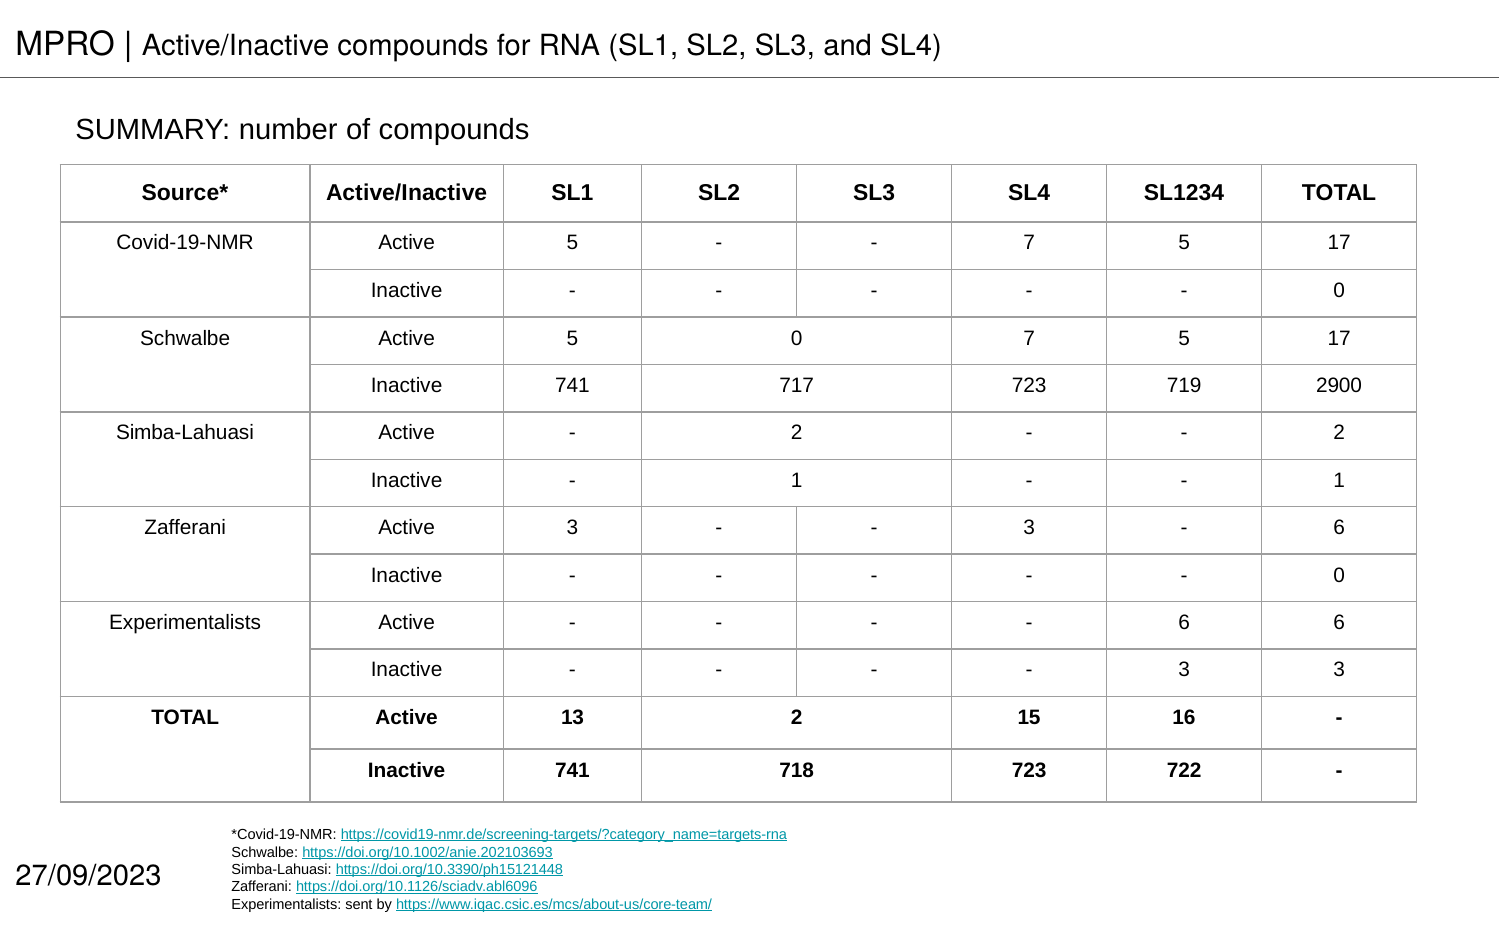

MPRO | Active/Inactive compounds for RNA (SL1, SL2, SL3, and SL4)
SUMMARY: number of compounds
| Source\* | Active/Inactive | SL1 | SL2 | SL3 | SL4 | SL1234 | TOTAL |
| --- | --- | --- | --- | --- | --- | --- | --- |
| Covid-19-NMR | Active | 5 | - | - | 7 | 5 | 17 |
|  | Inactive | - | - | - | - | - | 0 |
| Schwalbe | Active | 5 | 0 |  | 7 | 5 | 17 |
|  | Inactive | 741 | 717 |  | 723 | 719 | 2900 |
| Simba-Lahuasi | Active | - | 2 |  | - | - | 2 |
|  | Inactive | - | 1 |  | - | - | 1 |
| Zafferani | Active | 3 | - | - | 3 | - | 6 |
|  | Inactive | - | - | - | - | - | 0 |
| Experimentalists | Active | - | - | - | - | 6 | 6 |
|  | Inactive | - | - | - | - | 3 | 3 |
| TOTAL | Active | 13 | 2 |  | 15 | 16 | - |
|  | Inactive | 741 | 718 |  | 723 | 722 | - |
*Covid-19-NMR: https://covid19-nmr.de/screening-targets/?category_name=targets-rna
Schwalbe: https://doi.org/10.1002/anie.202103693
Simba-Lahuasi: https://doi.org/10.3390/ph15121448
Zafferani: https://doi.org/10.1126/sciadv.abl6096
Experimentalists: sent by https://www.iqac.csic.es/mcs/about-us/core-team/
27/09/2023